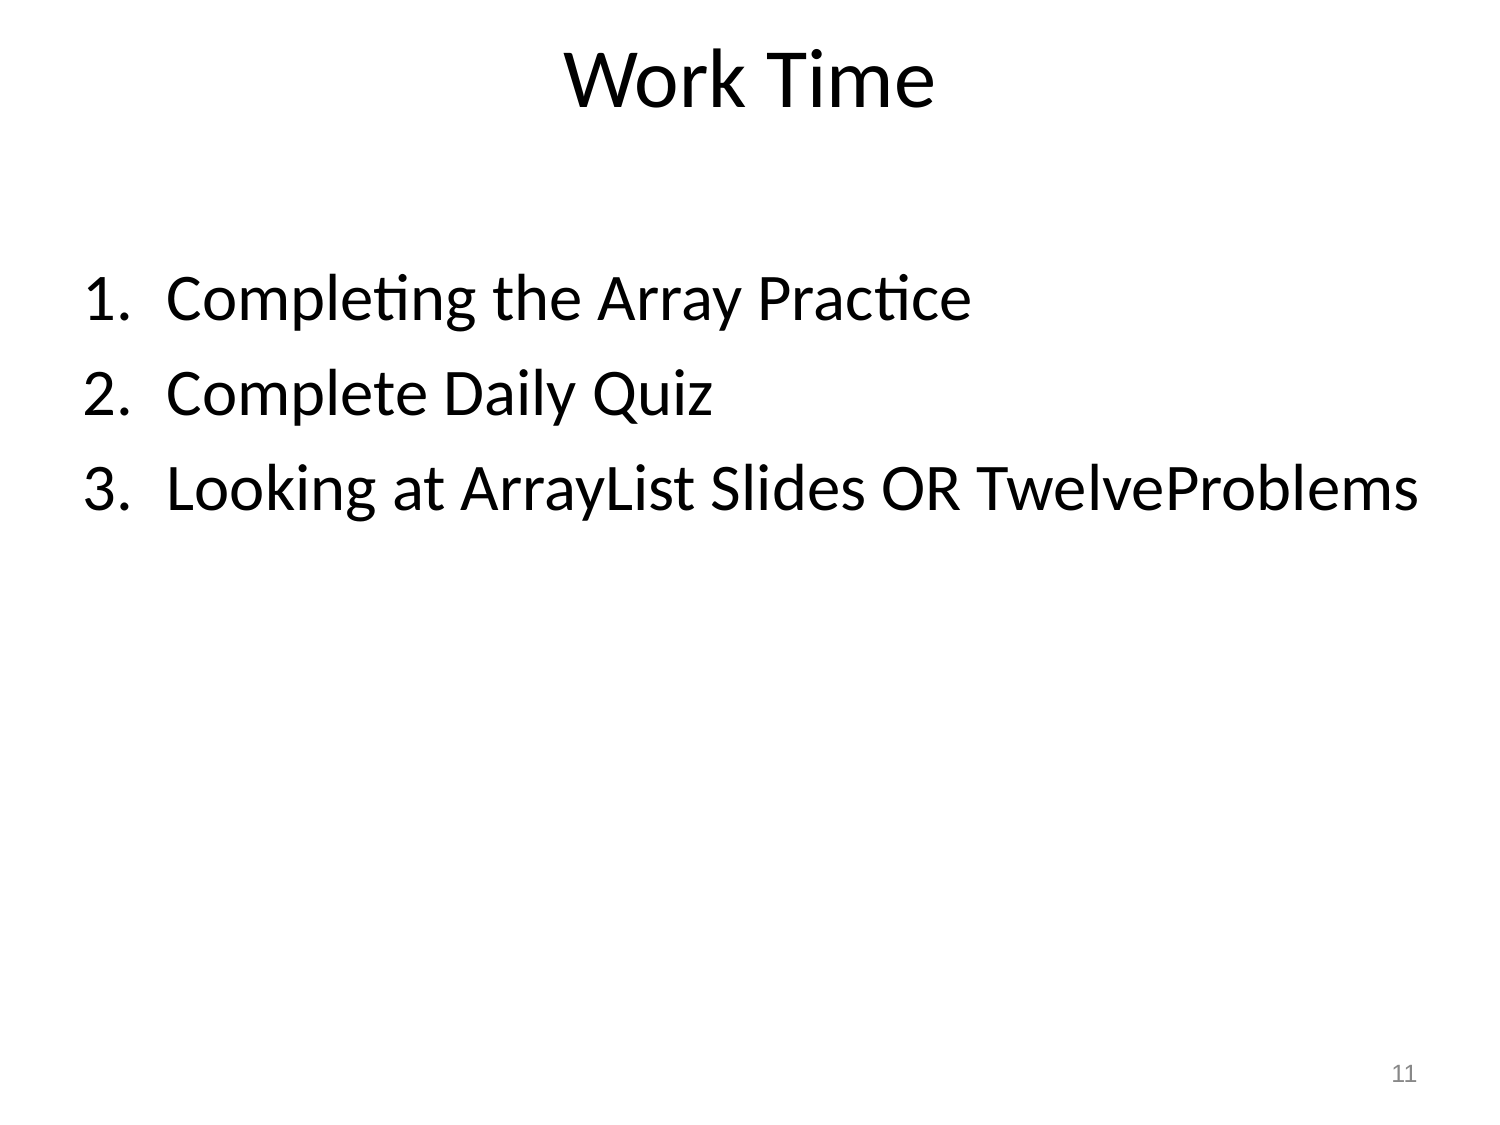

# Work Time
Completing the Array Practice
Complete Daily Quiz
Looking at ArrayList Slides OR TwelveProblems
11